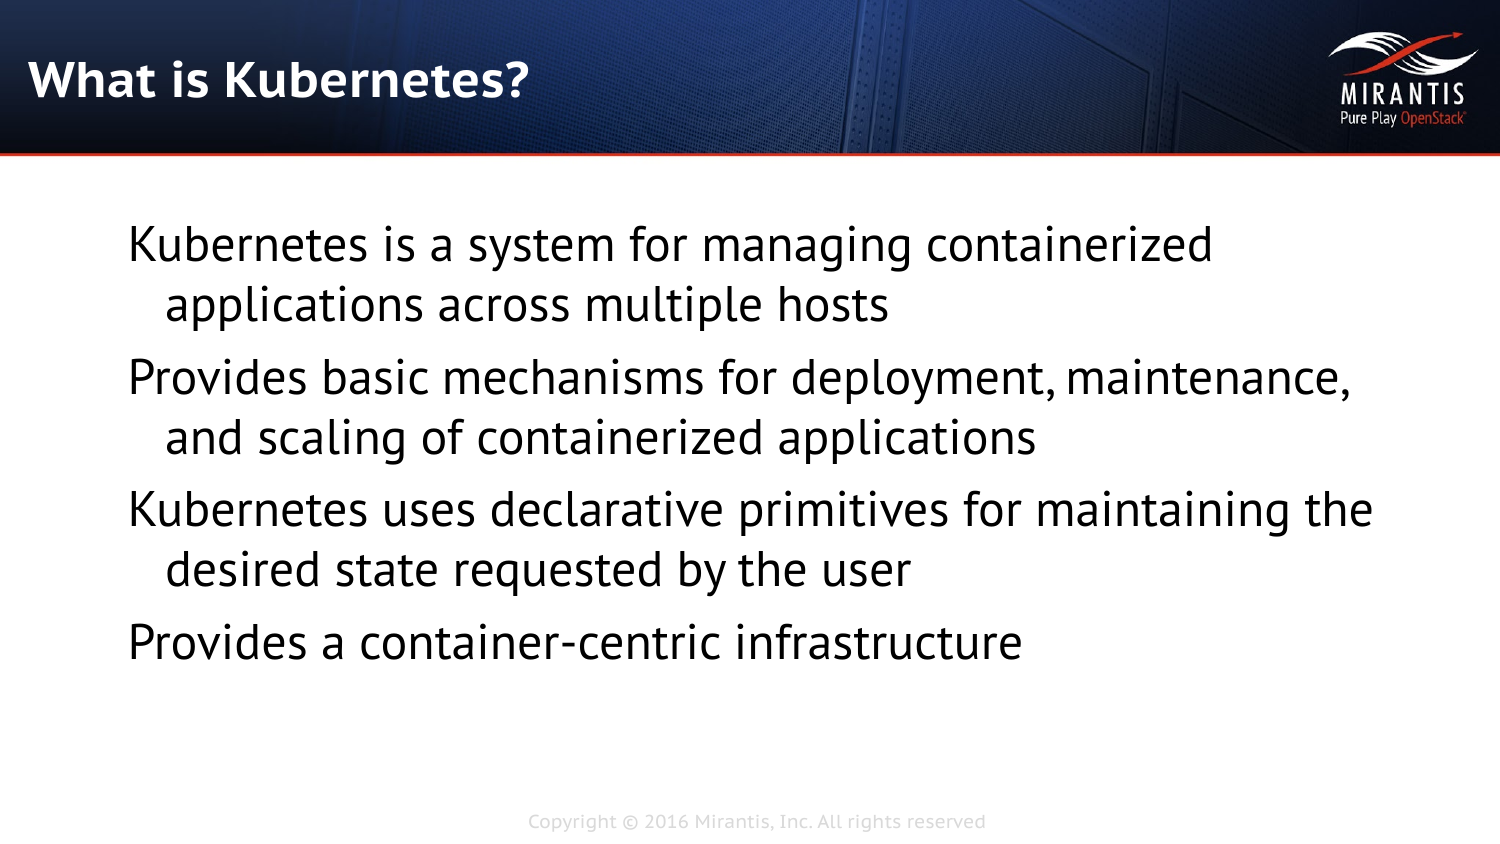

# What is Kubernetes?
Kubernetes is a system for managing containerized applications across multiple hosts
Provides basic mechanisms for deployment, maintenance, and scaling of containerized applications
Kubernetes uses declarative primitives for maintaining the desired state requested by the user
Provides a container-centric infrastructure